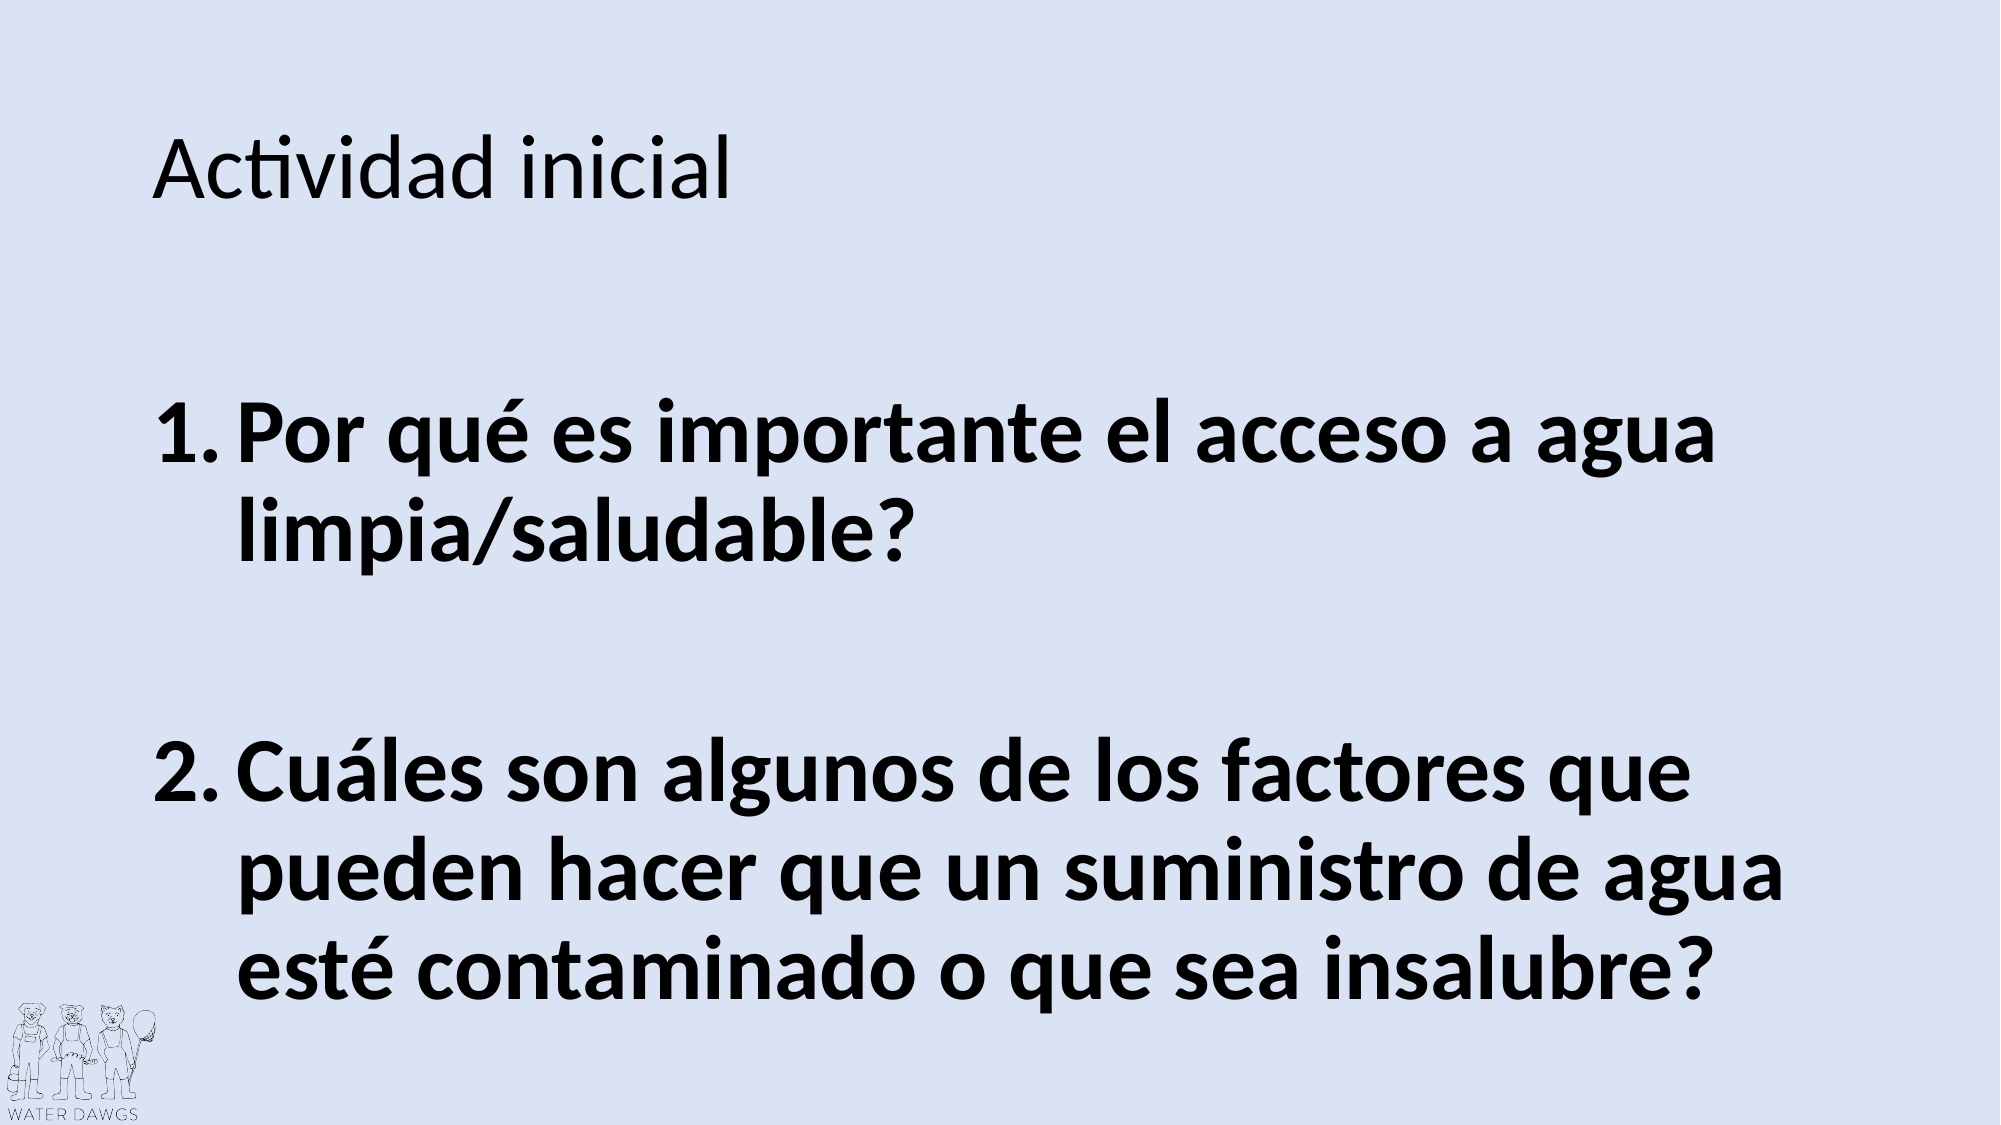

# Actividad inicial
Por qué es importante el acceso a agua limpia/saludable?

Cuáles son algunos de los factores que pueden hacer que un suministro de agua esté contaminado o que sea insalubre?